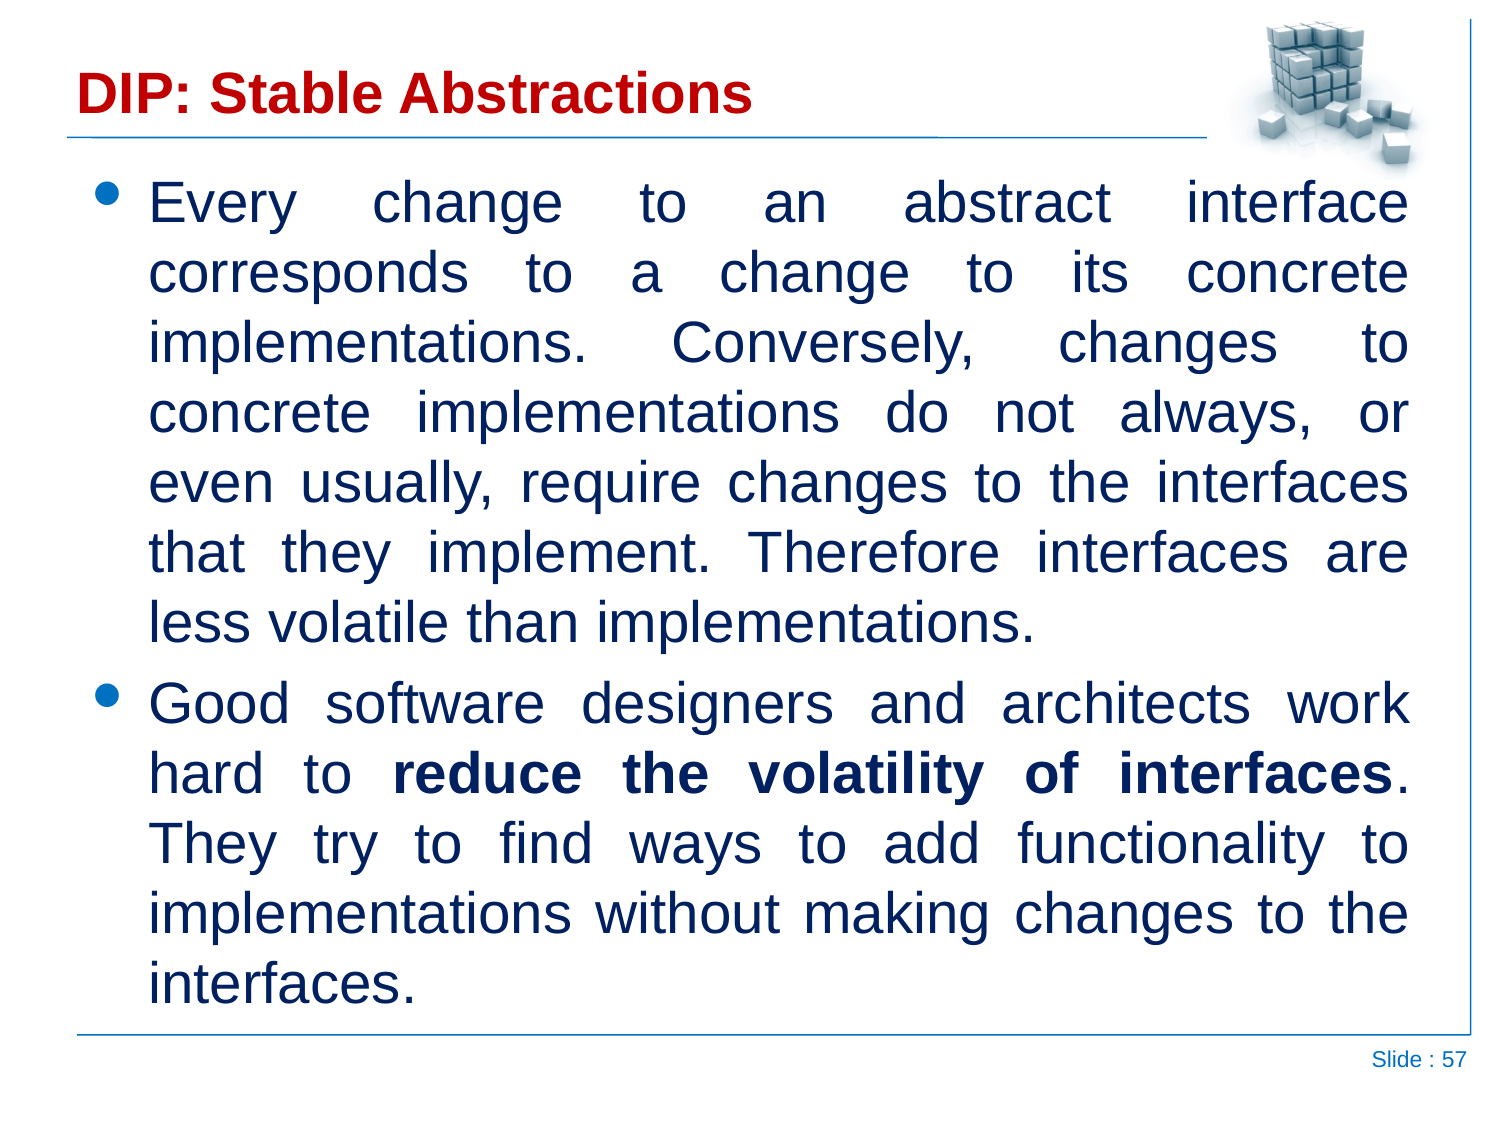

# DIP: Stable Abstractions
Every change to an abstract interface corresponds to a change to its concrete implementations. Conversely, changes to concrete implementations do not always, or even usually, require changes to the interfaces that they implement. Therefore interfaces are less volatile than implementations.
Good software designers and architects work hard to reduce the volatility of interfaces. They try to find ways to add functionality to implementations without making changes to the interfaces.